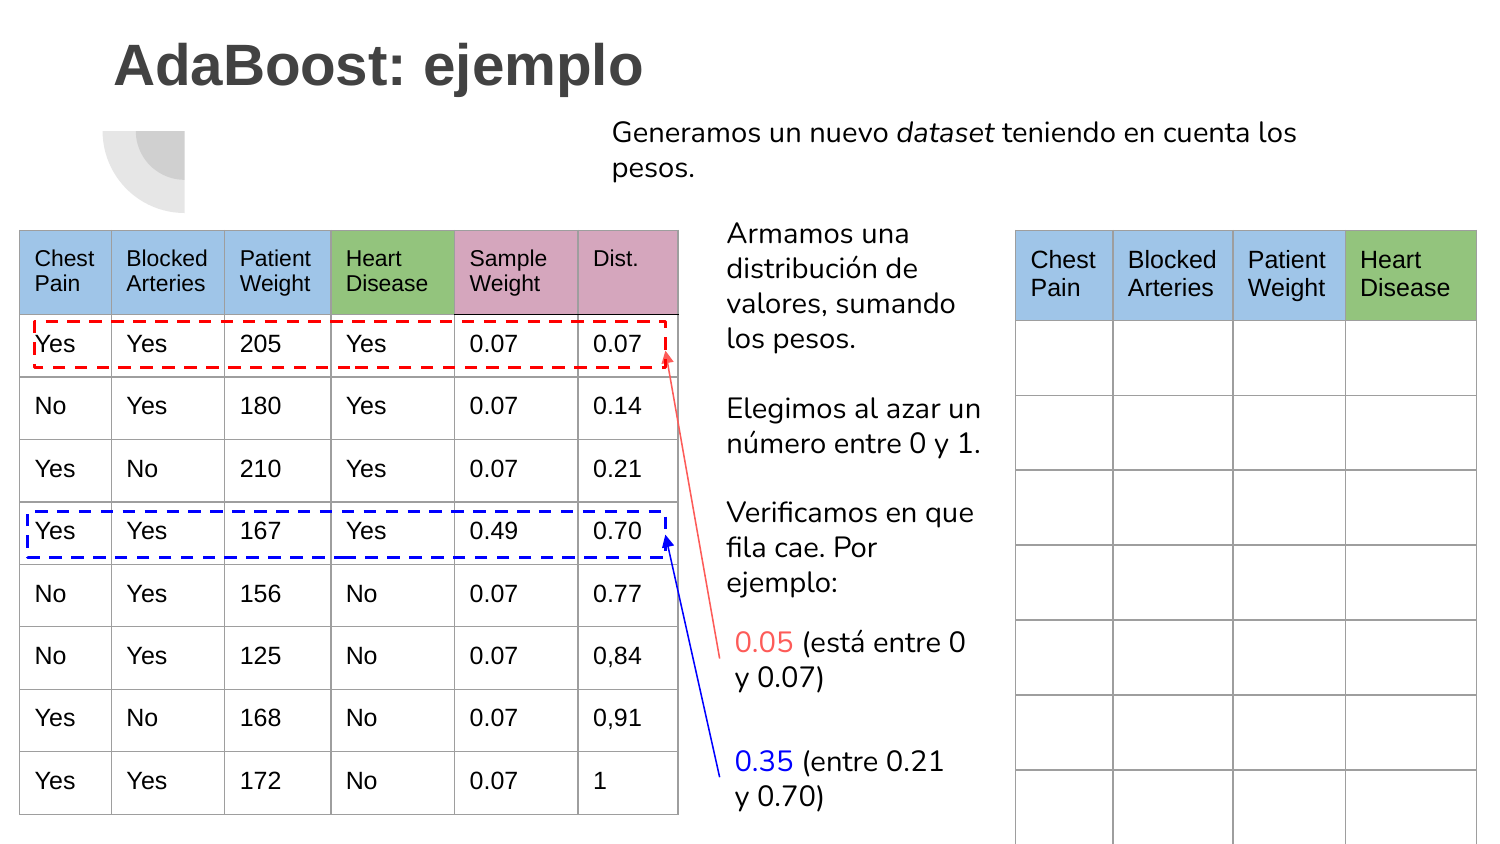

# AdaBoost: ejemplo
Generamos un nuevo dataset teniendo en cuenta los pesos.
Armamos una distribución de valores, sumando los pesos.

Elegimos al azar un número entre 0 y 1.

Verificamos en que fila cae. Por ejemplo:
| Chest Pain | Blocked Arteries | Patient Weight | Heart Disease | Sample Weight | Dist. |
| --- | --- | --- | --- | --- | --- |
| Yes | Yes | 205 | Yes | 0.07 | 0.07 |
| No | Yes | 180 | Yes | 0.07 | 0.14 |
| Yes | No | 210 | Yes | 0.07 | 0.21 |
| Yes | Yes | 167 | Yes | 0.49 | 0.70 |
| No | Yes | 156 | No | 0.07 | 0.77 |
| No | Yes | 125 | No | 0.07 | 0,84 |
| Yes | No | 168 | No | 0.07 | 0,91 |
| Yes | Yes | 172 | No | 0.07 | 1 |
| Chest Pain | Blocked Arteries | Patient Weight | Heart Disease |
| --- | --- | --- | --- |
|  |  |  |  |
|  |  |  |  |
|  |  |  |  |
|  |  |  |  |
|  |  |  |  |
|  |  |  |  |
|  |  |  |  |
|  |  |  |  |

0.05 (está entre 0 y 0.07)
0.35 (entre 0.21 y 0.70)